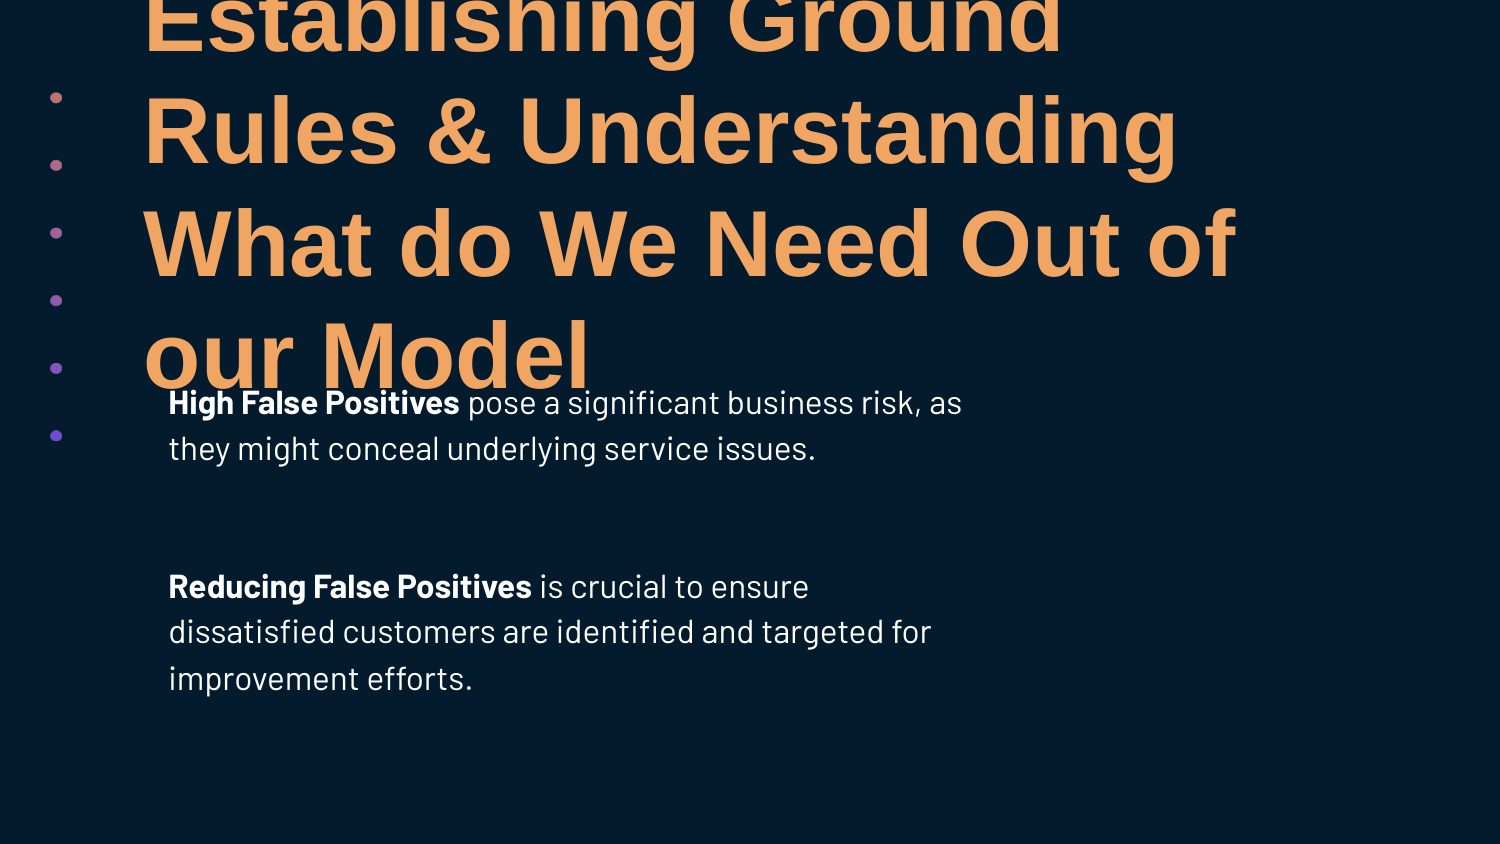

Establishing Ground Rules & Understanding What do We Need Out of our Model
High False Positives pose a significant business risk, as they might conceal underlying service issues.

Reducing False Positives is crucial to ensure dissatisfied customers are identified and targeted for improvement efforts.